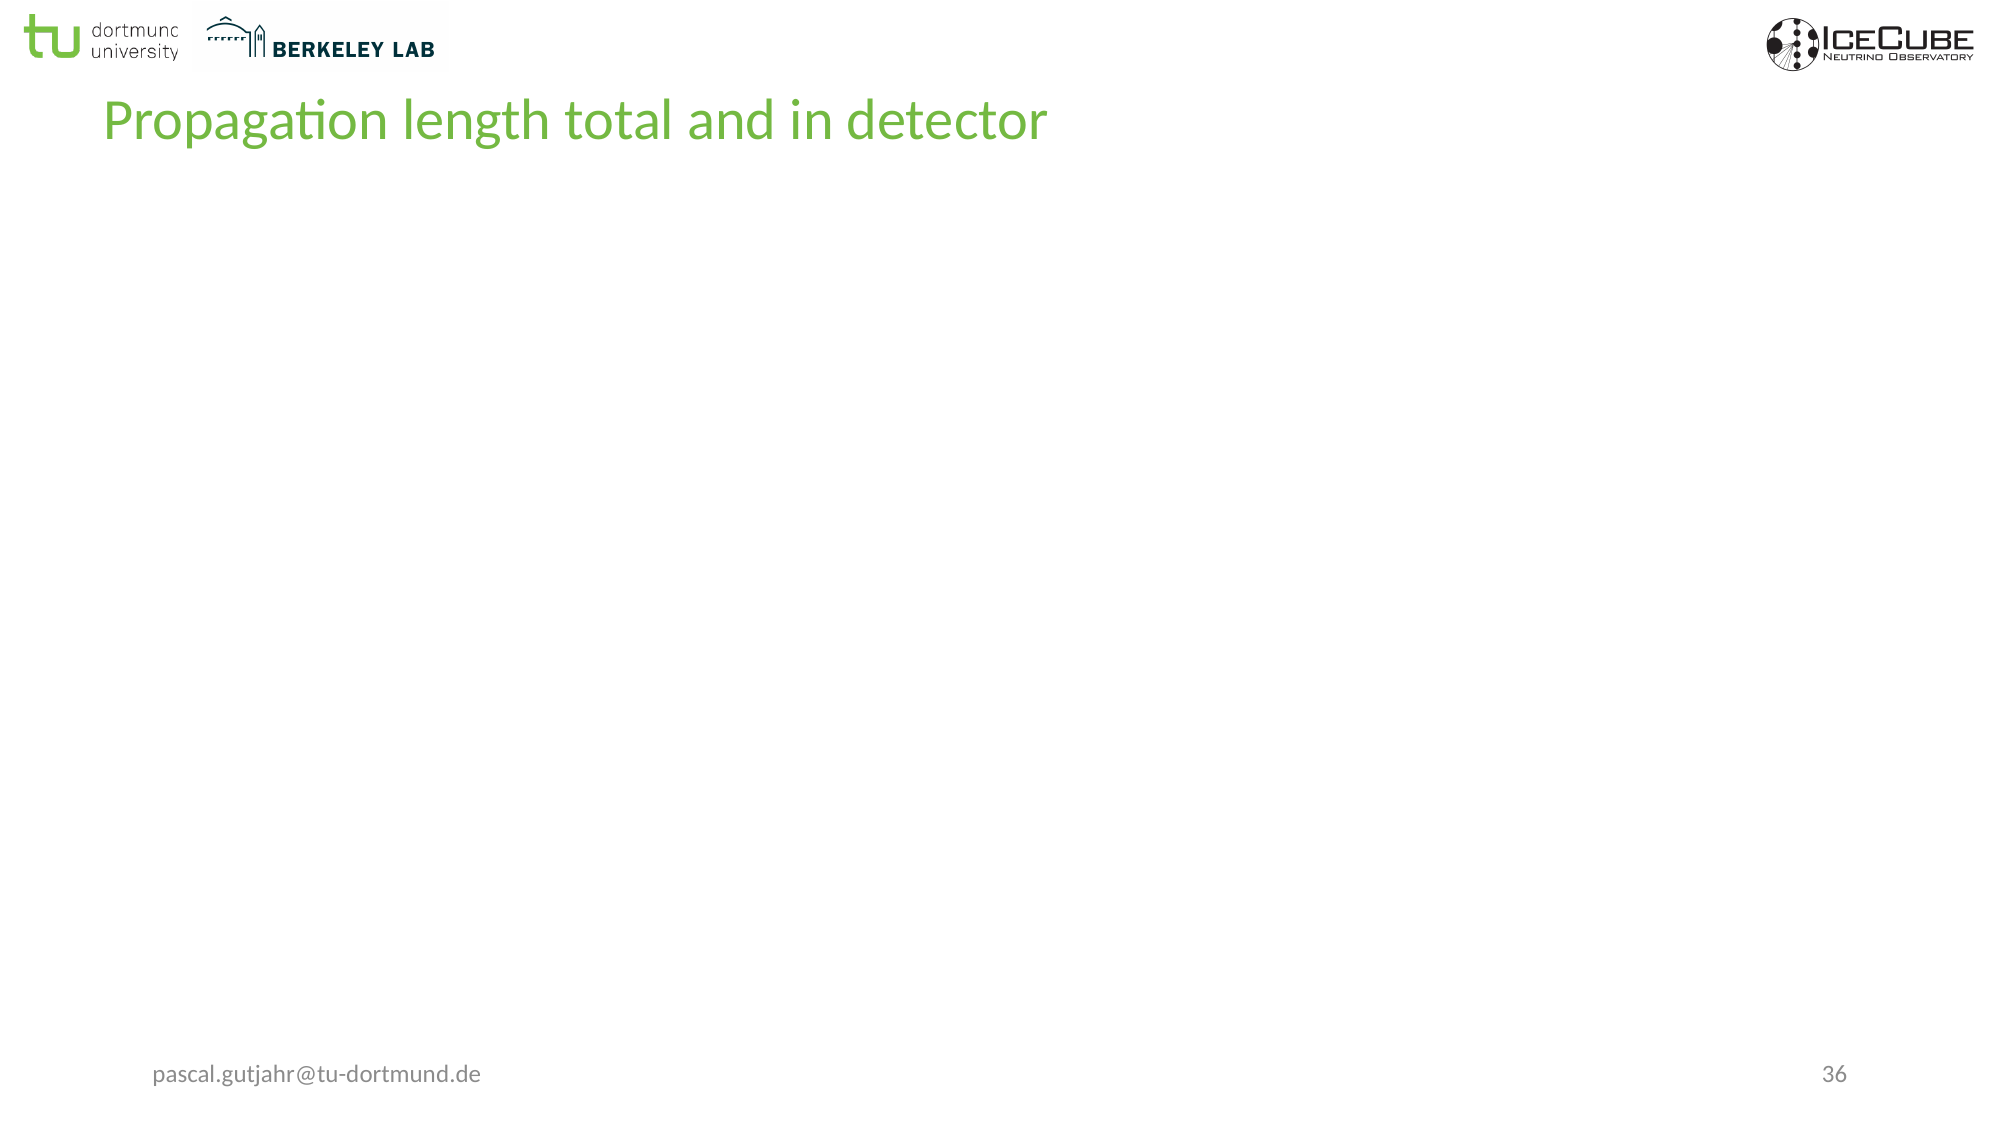

# Propagation length total and in detector

pascal.gutjahr@tu-dortmund.de
36